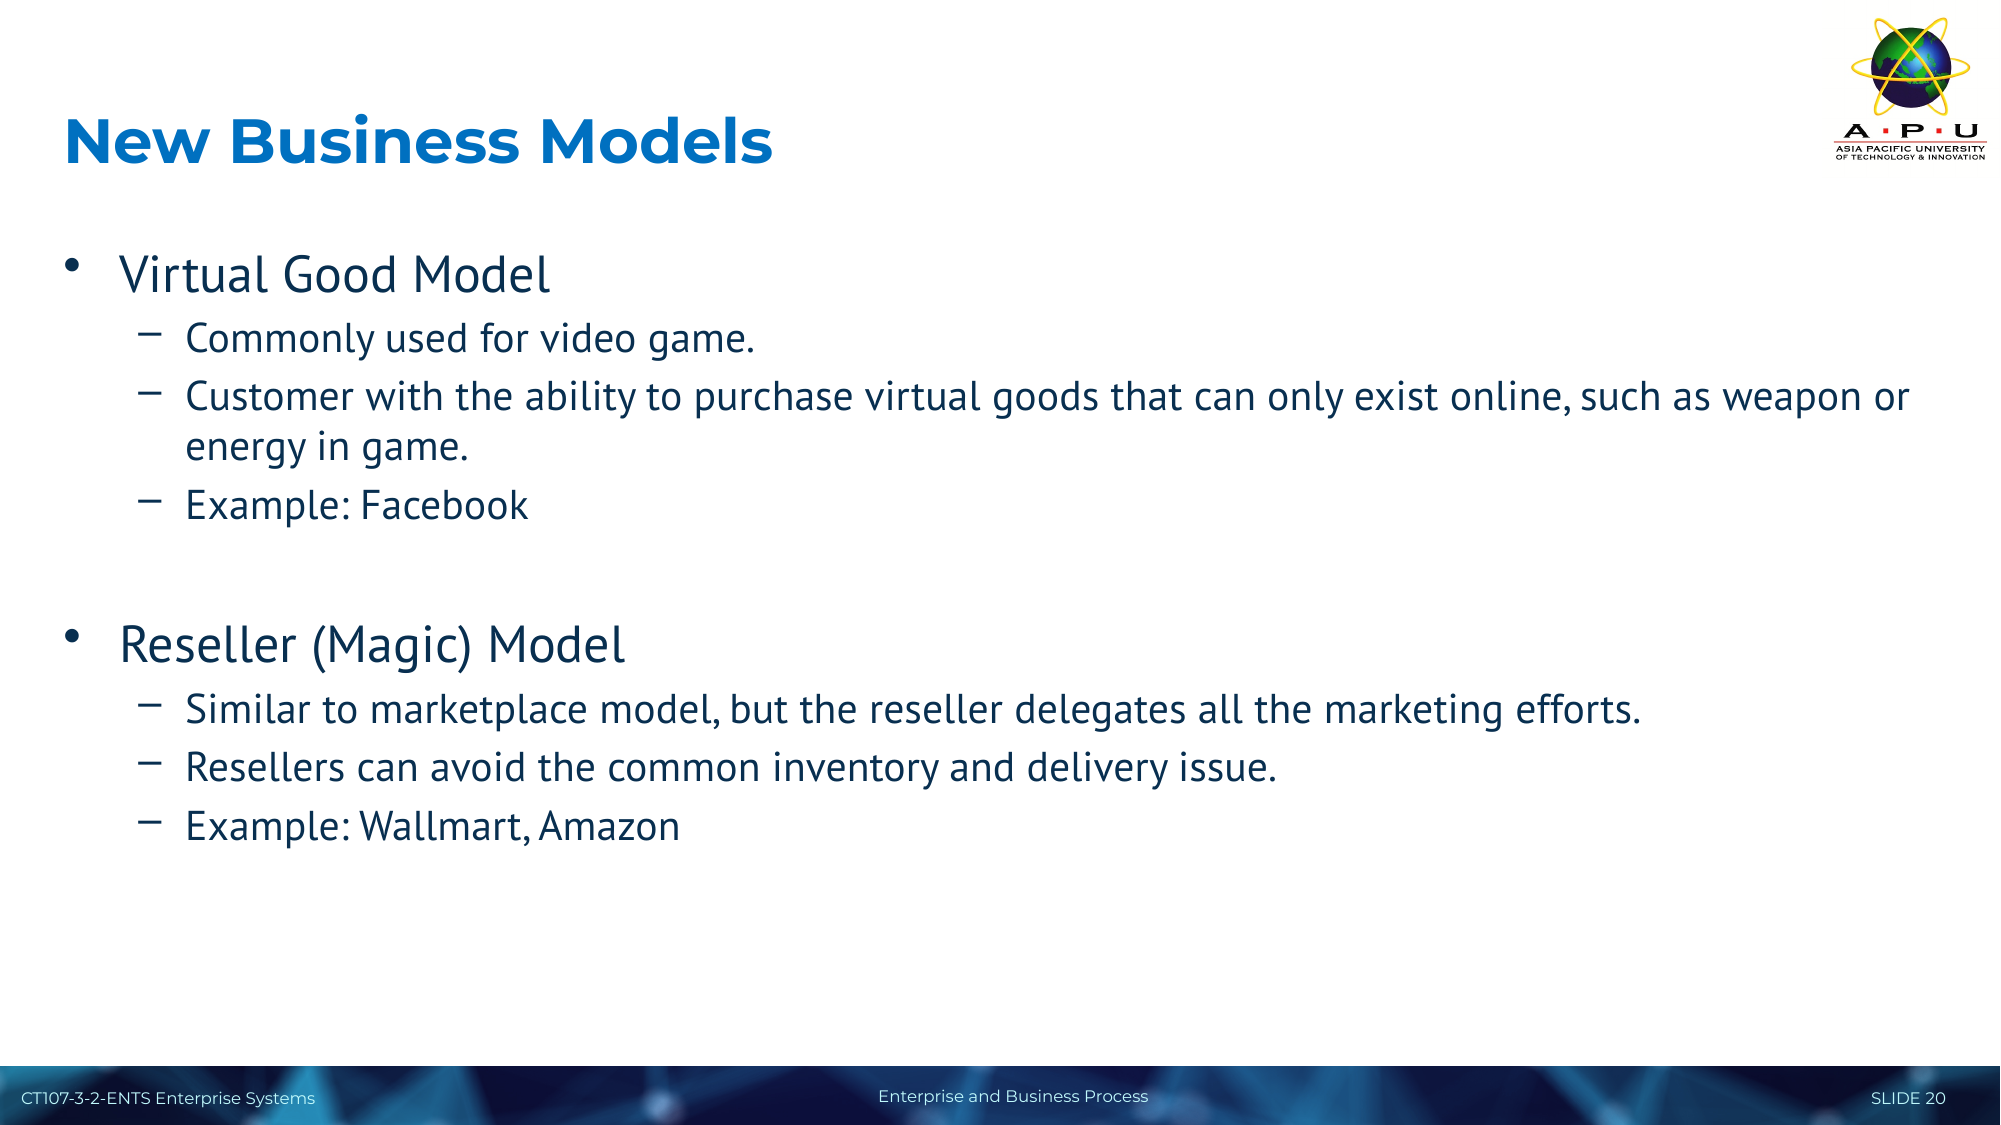

# New Business Models

Virtual Good Model
Commonly used for video game.
Customer with the ability to purchase virtual goods that can only exist online, such as weapon or energy in game.
Example: Facebook

Reseller (Magic) Model
Similar to marketplace model, but the reseller delegates all the marketing efforts.
Resellers can avoid the common inventory and delivery issue.
Example: Wallmart, Amazon